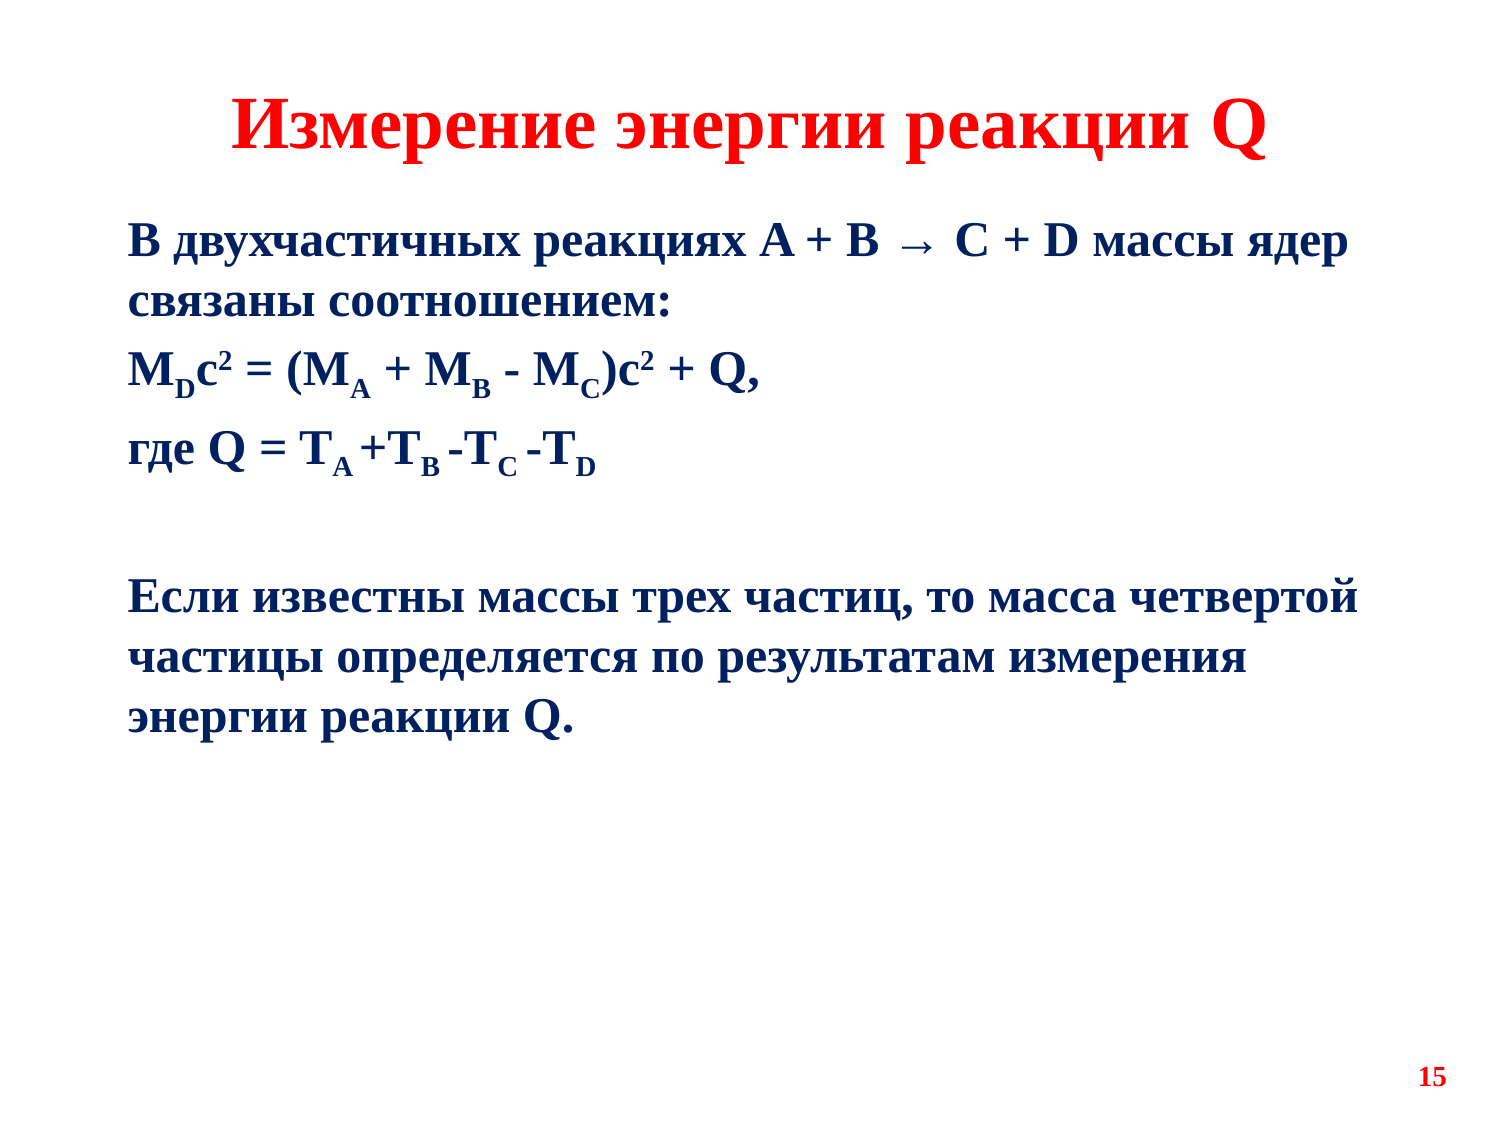

# Измерение энергии реакции Q
В двухчастичных реакциях A + B → C + D массы ядер связаны соотношением:
MDc2 = (MA + MB - MC)c2 + Q,
где Q = TA +TB -TC -TD

Если известны массы трех частиц, то масса четвертой частицы определяется по результатам измерения энергии реакции Q.
15